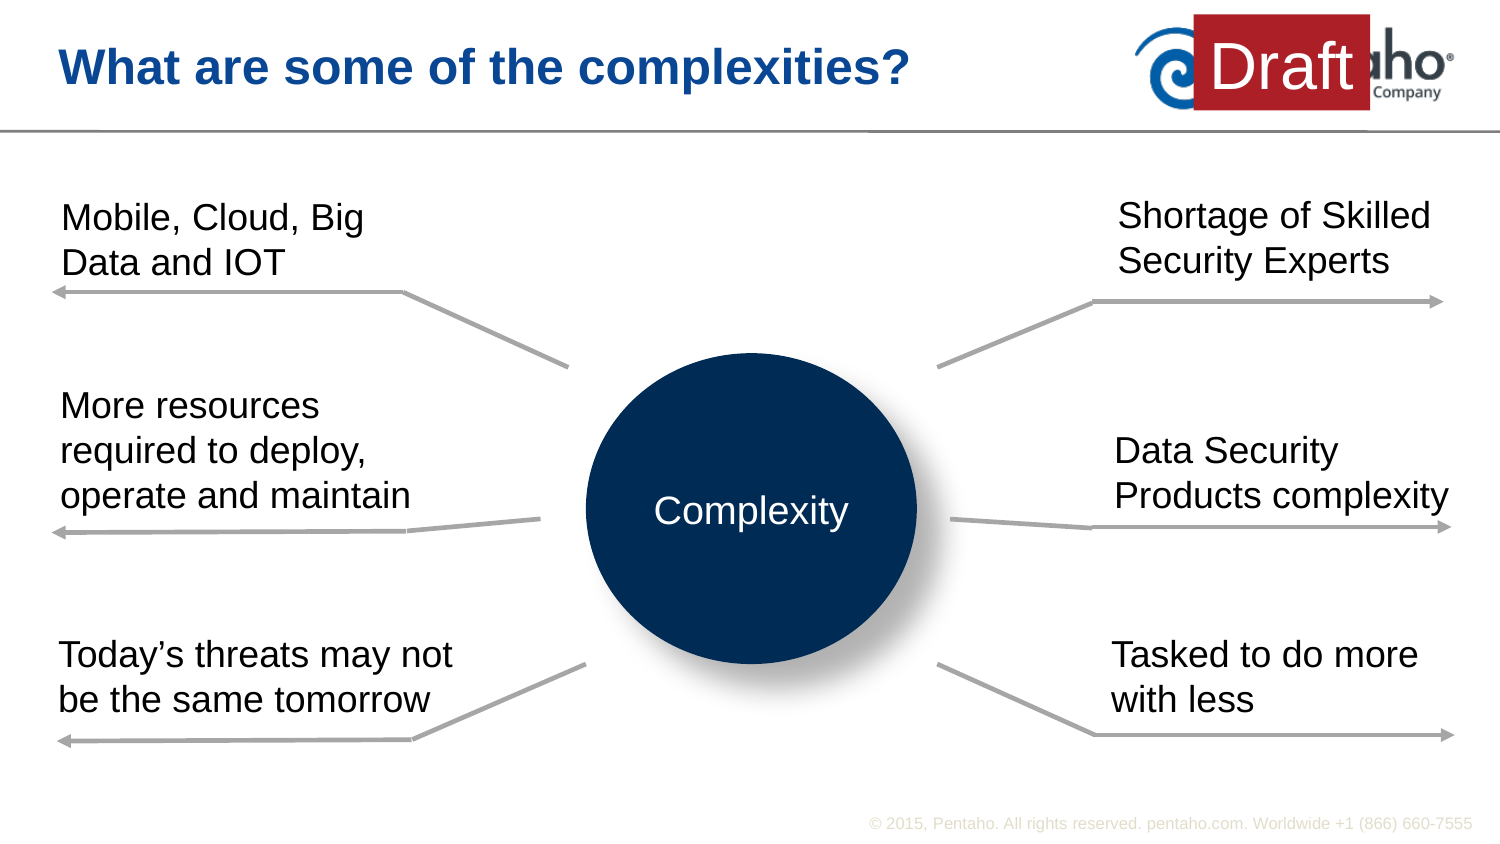

# What are some of the complexities?
Draft
Shortage of Skilled Security Experts
Mobile, Cloud, Big Data and IOT
Complexity
More resources required to deploy, operate and maintain
Data Security Products complexity
Tasked to do more with less
Today’s threats may not be the same tomorrow